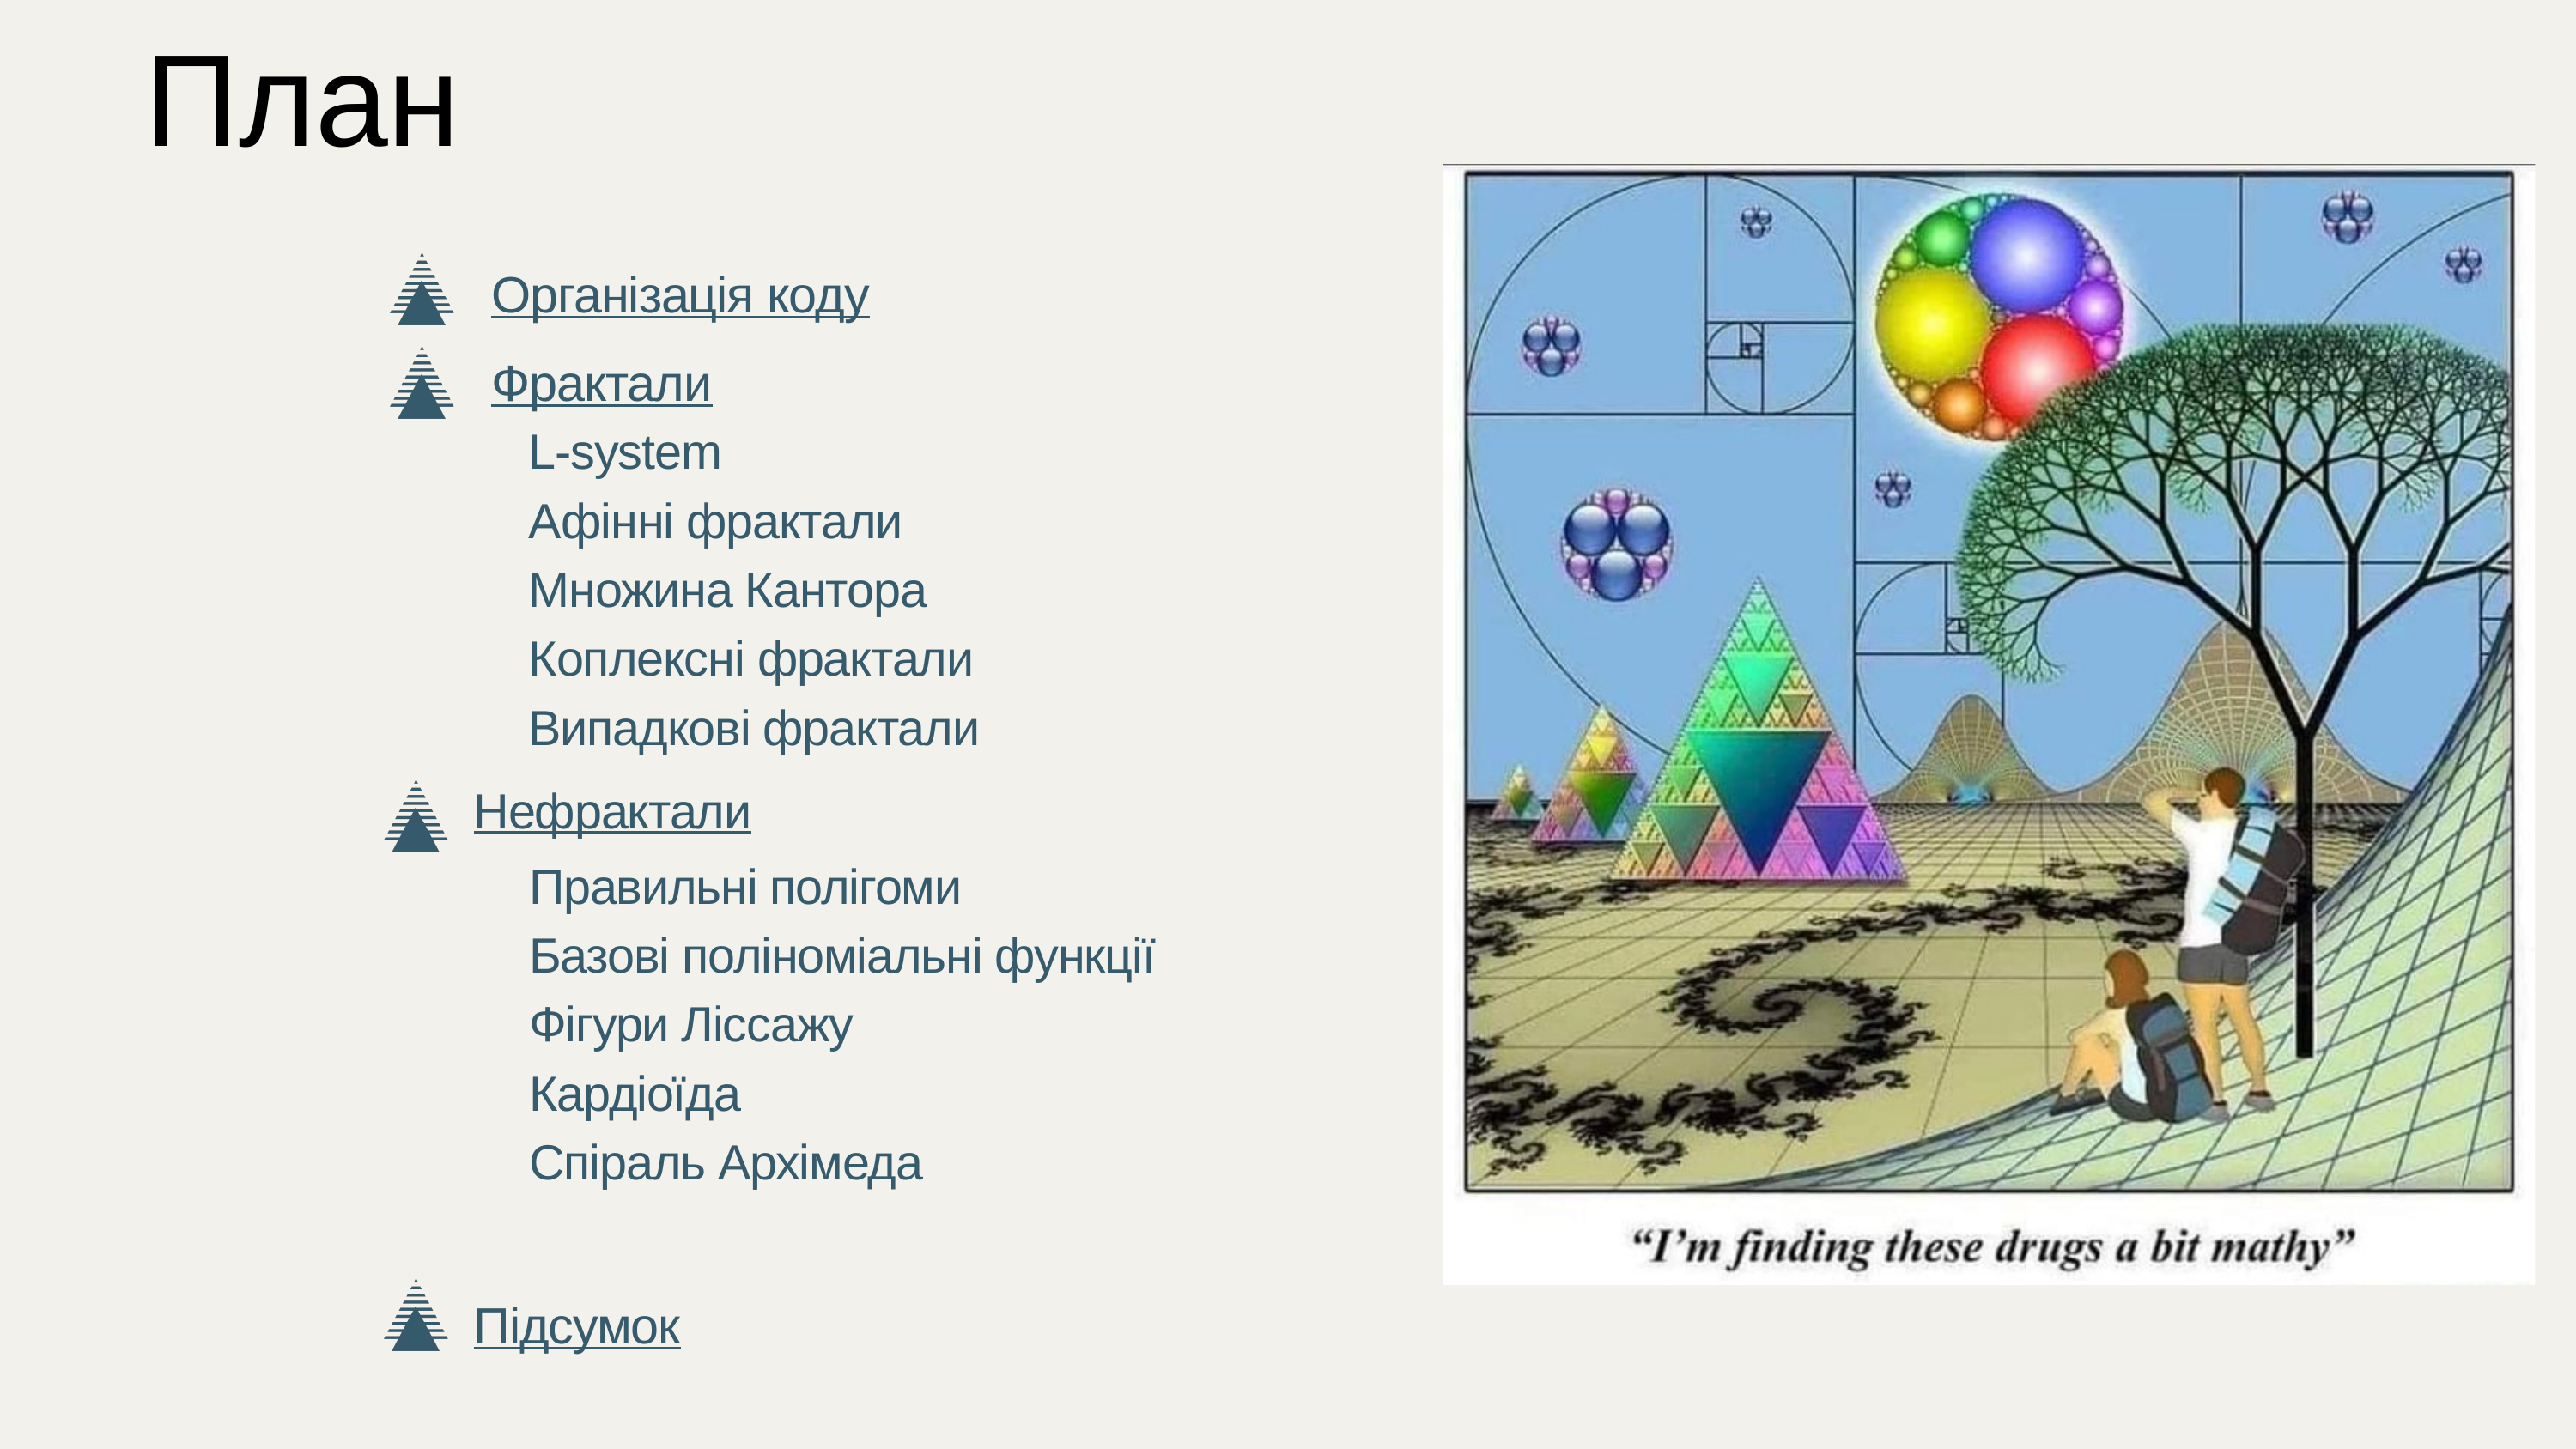

План

Організація коду

Фрактали

L-system
Афінні фрактали
Множина Кантора
Коплексні фрактали
Випадкові фрактали
Нефрактали

Правильні полігоми
Базові поліноміальні функції
Фігури Ліссажу
Кардіоїда
Спіраль Архімеда

Підсумок